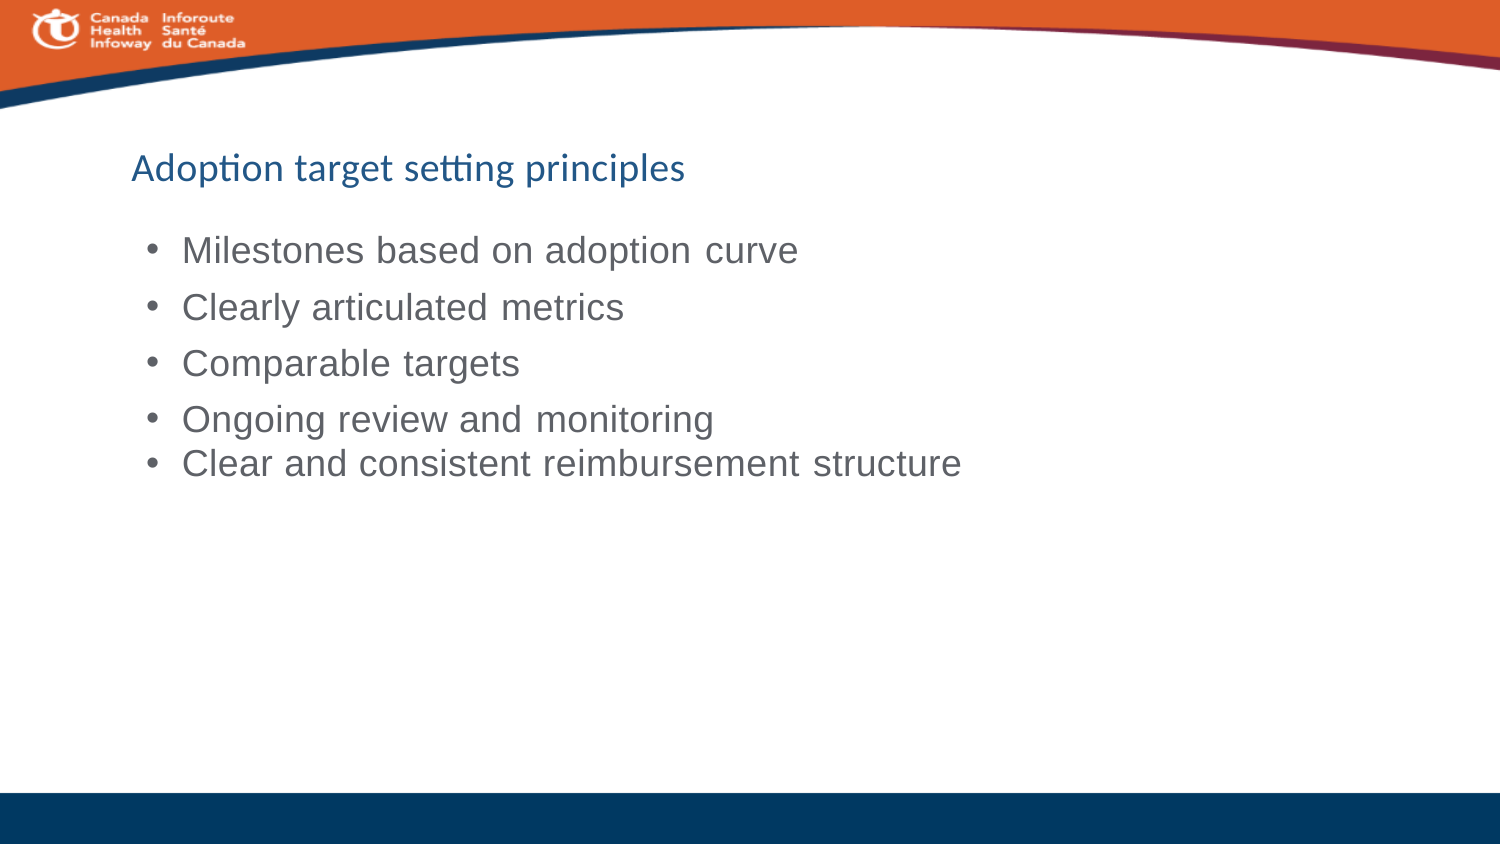

# Adoption target setting principles
Milestones based on adoption curve
Clearly articulated metrics
Comparable targets
Ongoing review and monitoring
Clear and consistent reimbursement structure